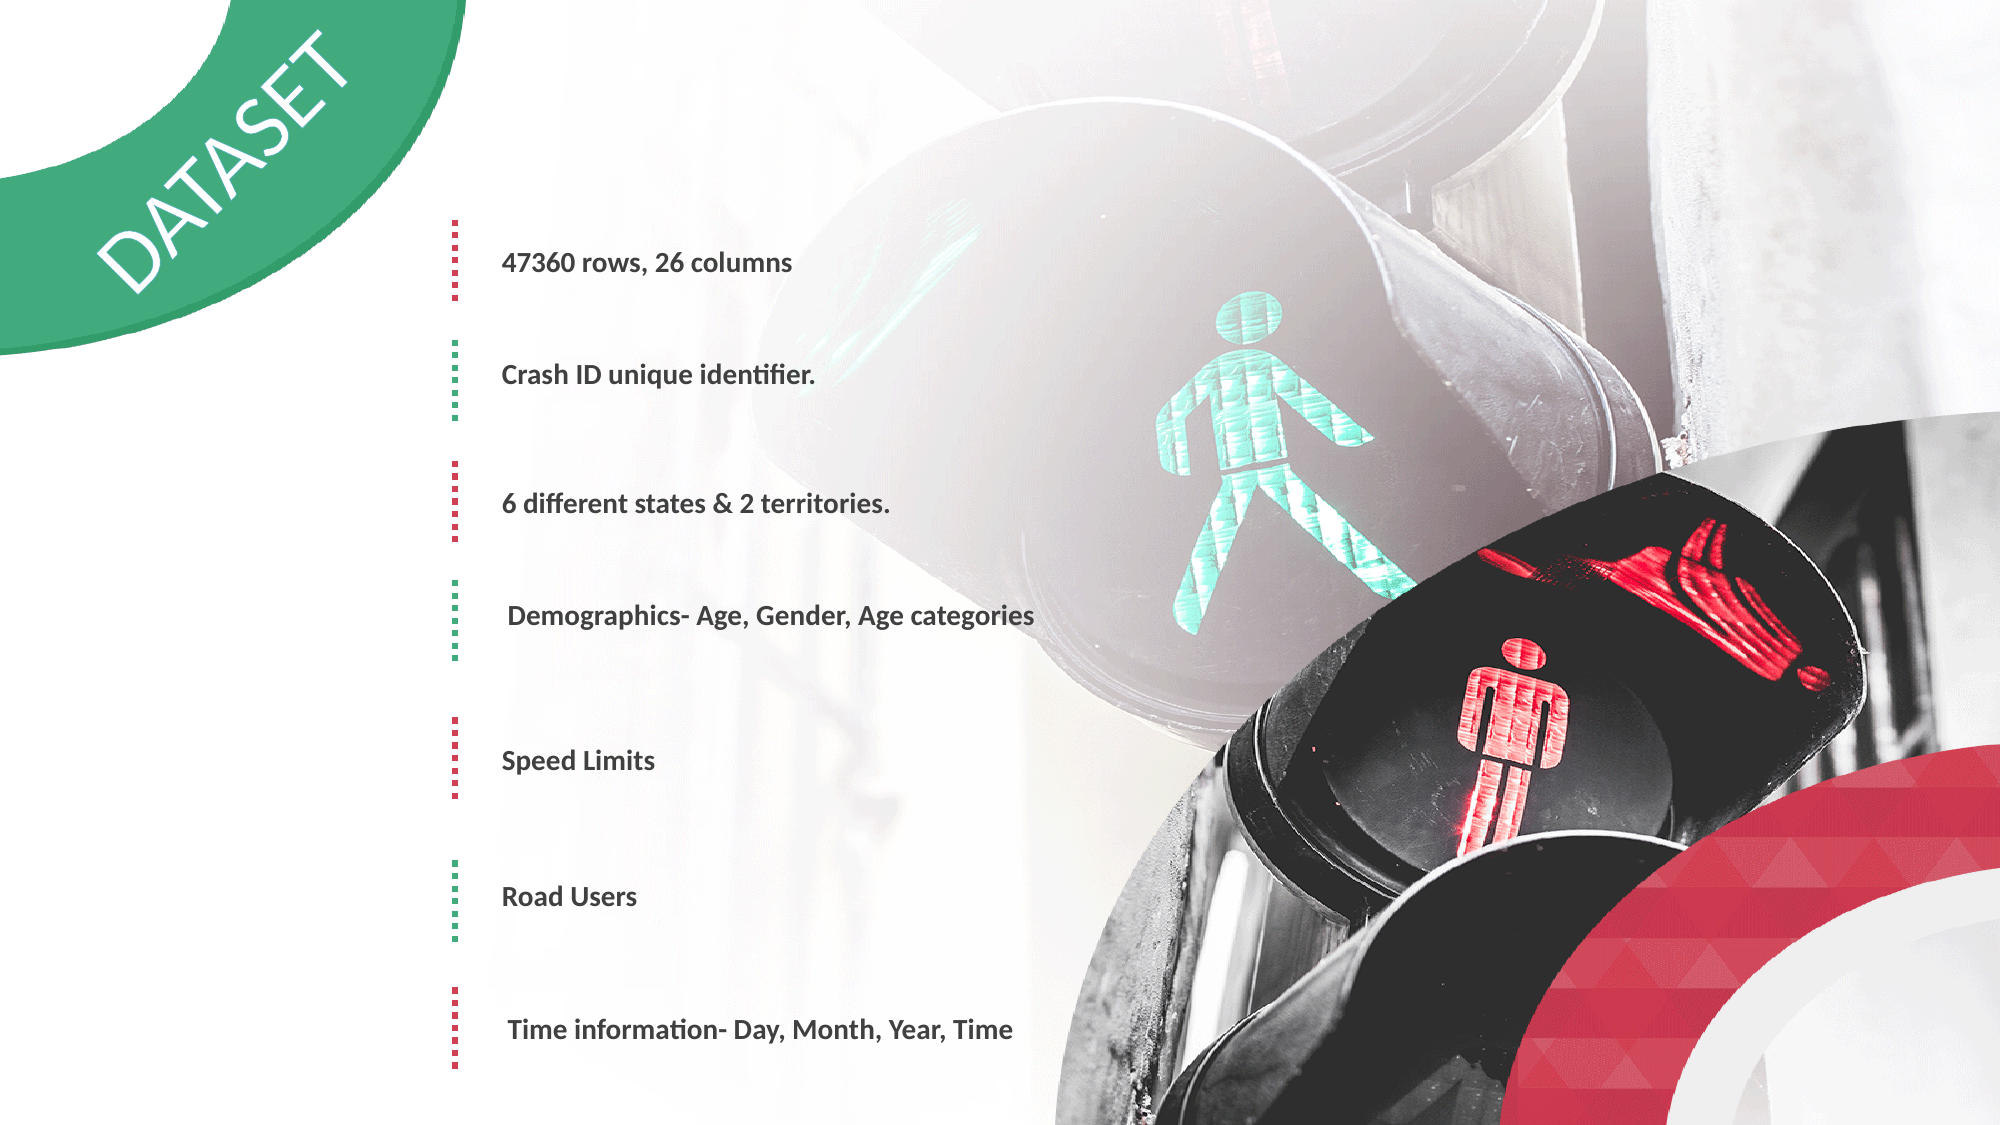

DATASET
47360 rows, 26 columns
Crash ID unique identifier.
6 different states & 2 territories.
Demographics- Age, Gender, Age categories
Speed Limits
Road Users
Time information- Day, Month, Year, Time